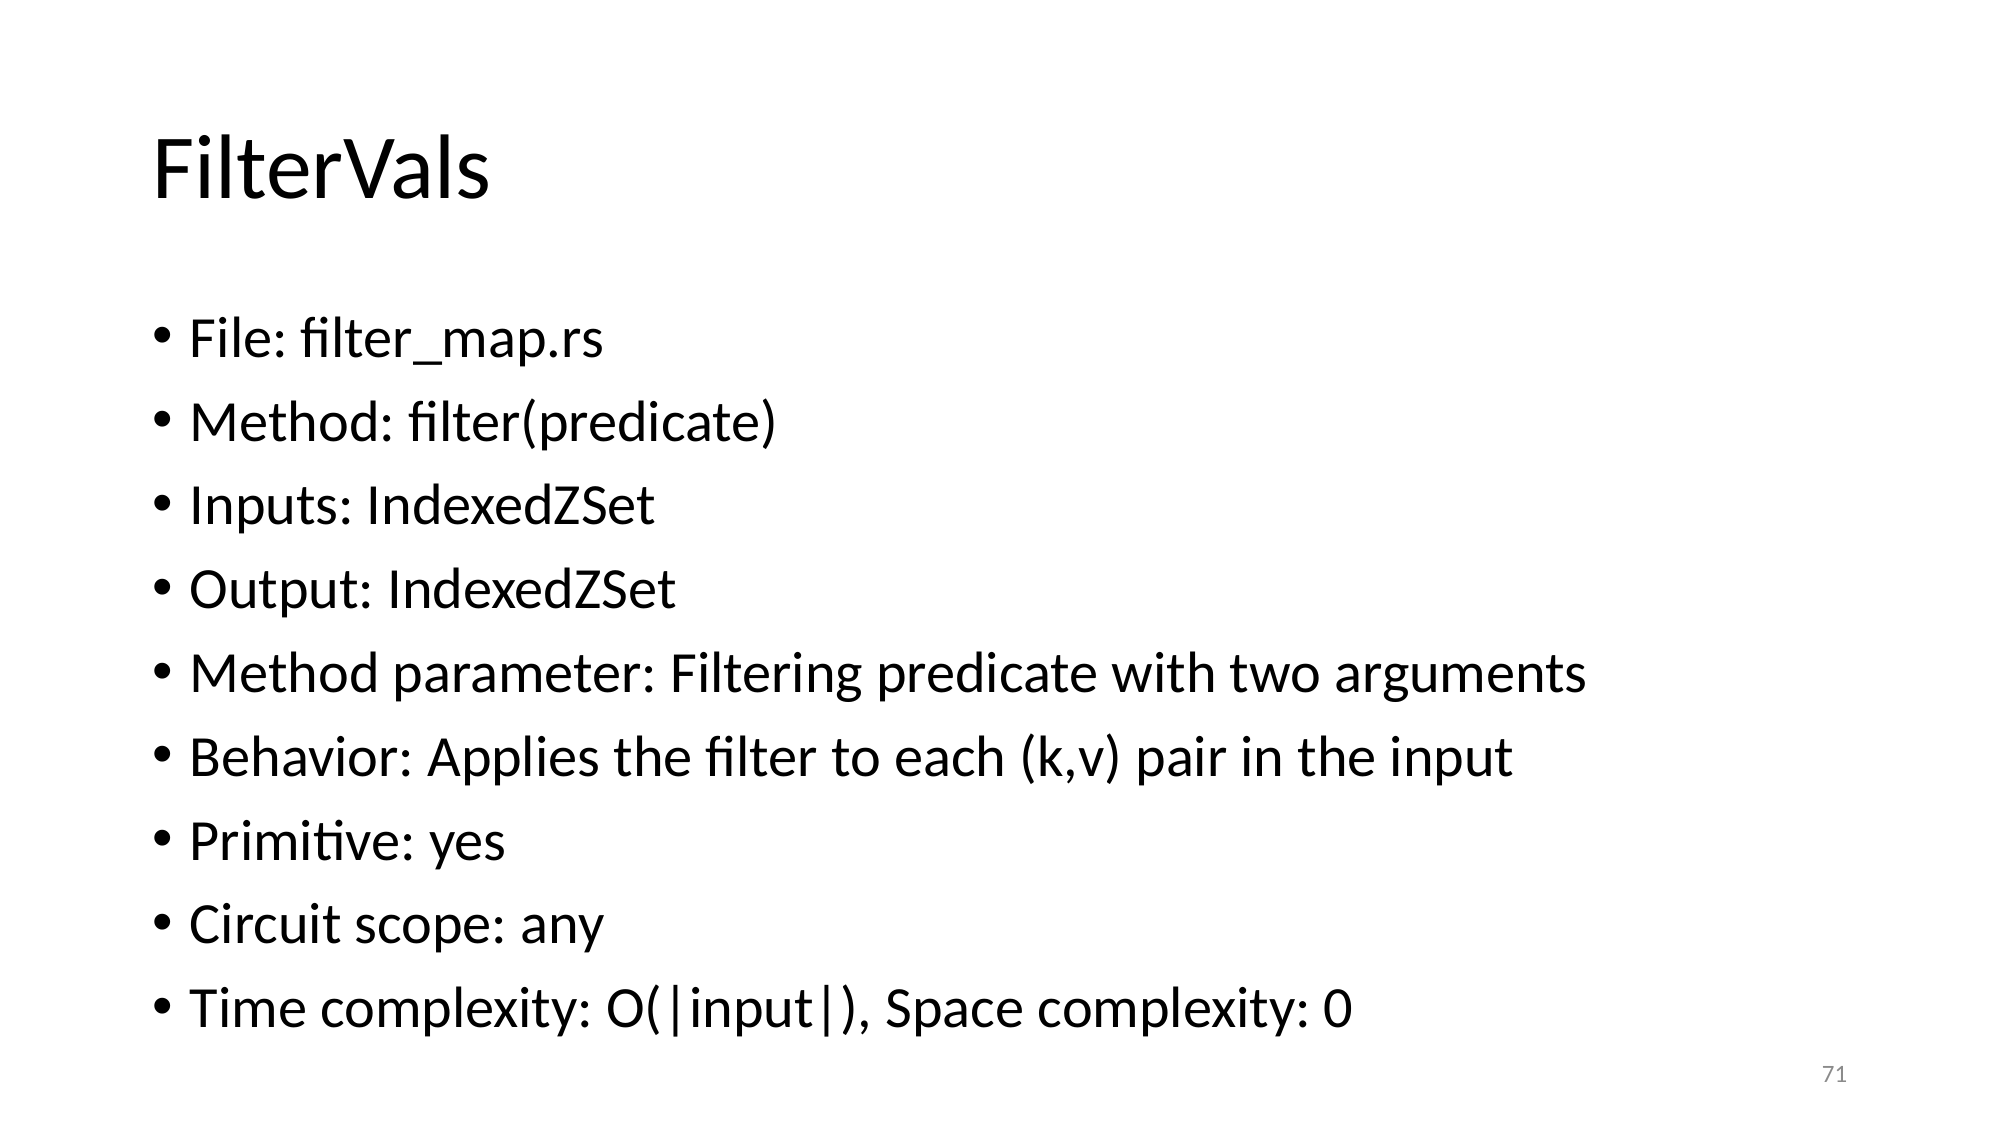

# FilterVals
File: filter_map.rs
Method: filter(predicate)
Inputs: IndexedZSet
Output: IndexedZSet
Method parameter: Filtering predicate with two arguments
Behavior: Applies the filter to each (k,v) pair in the input
Primitive: yes
Circuit scope: any
Time complexity: O(|input|), Space complexity: 0

71